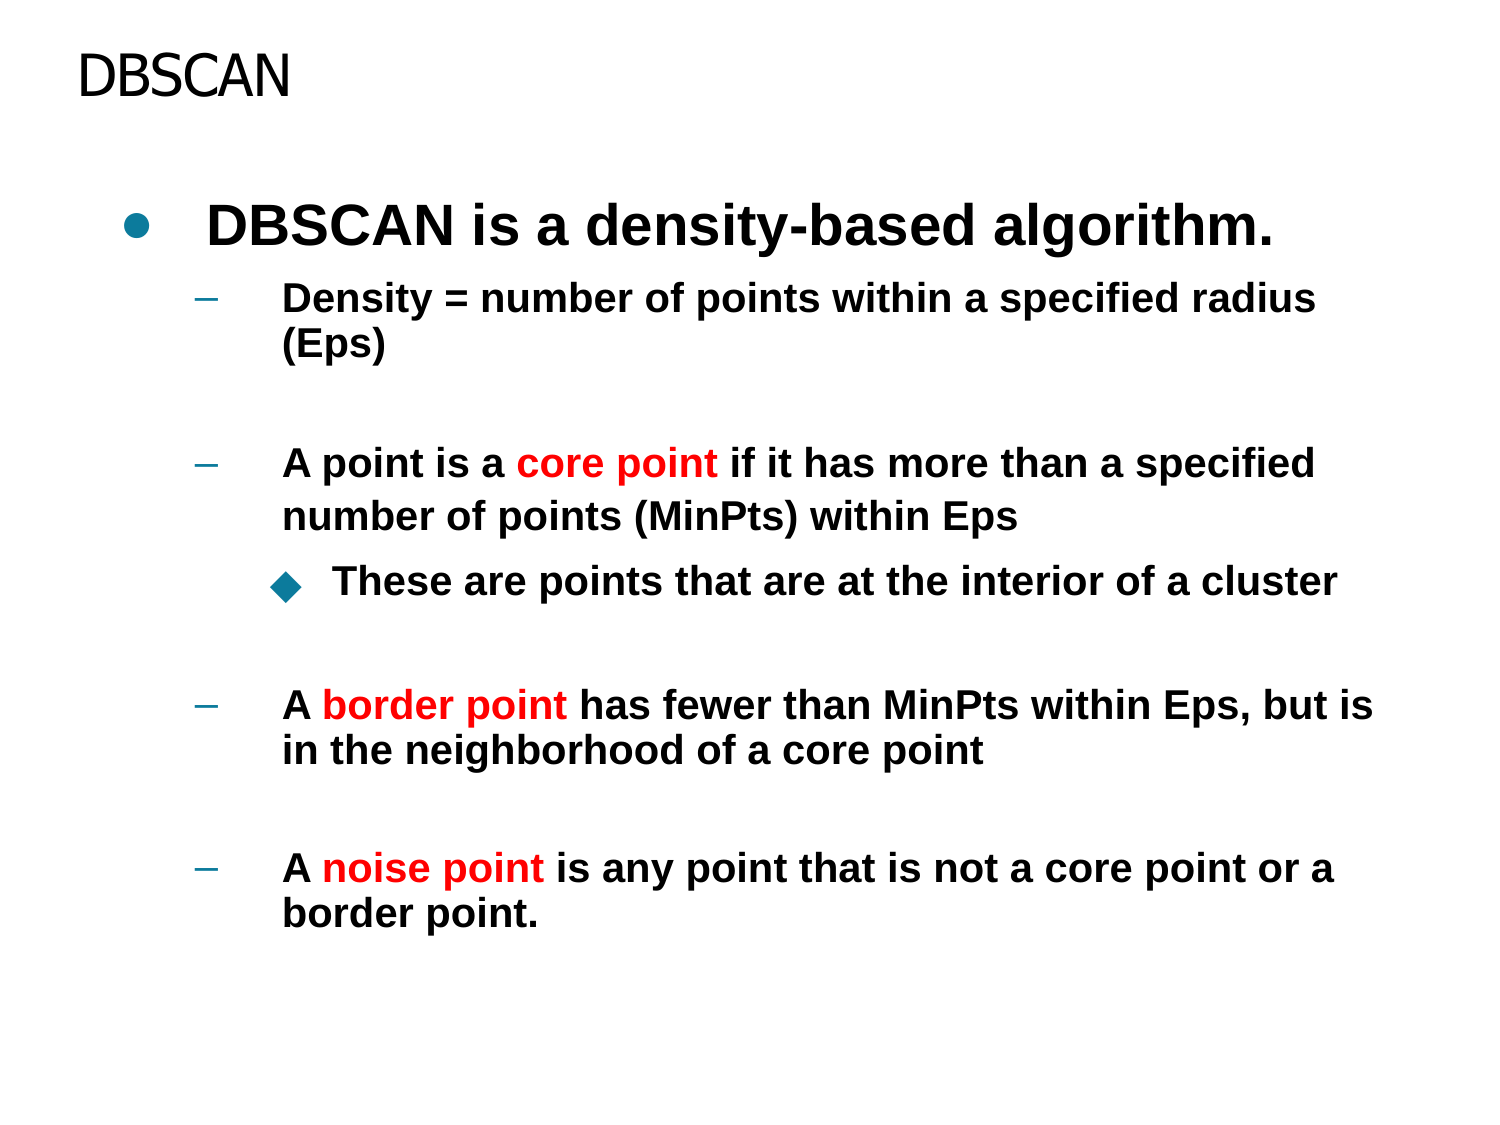

DBSCAN
DBSCAN is a density-based algorithm.
Density = number of points within a specified radius (Eps)

A point is a core point if it has more than a specified number of points (MinPts) within Eps
These are points that are at the interior of a cluster

A border point has fewer than MinPts within Eps, but is in the neighborhood of a core point

A noise point is any point that is not a core point or a border point.